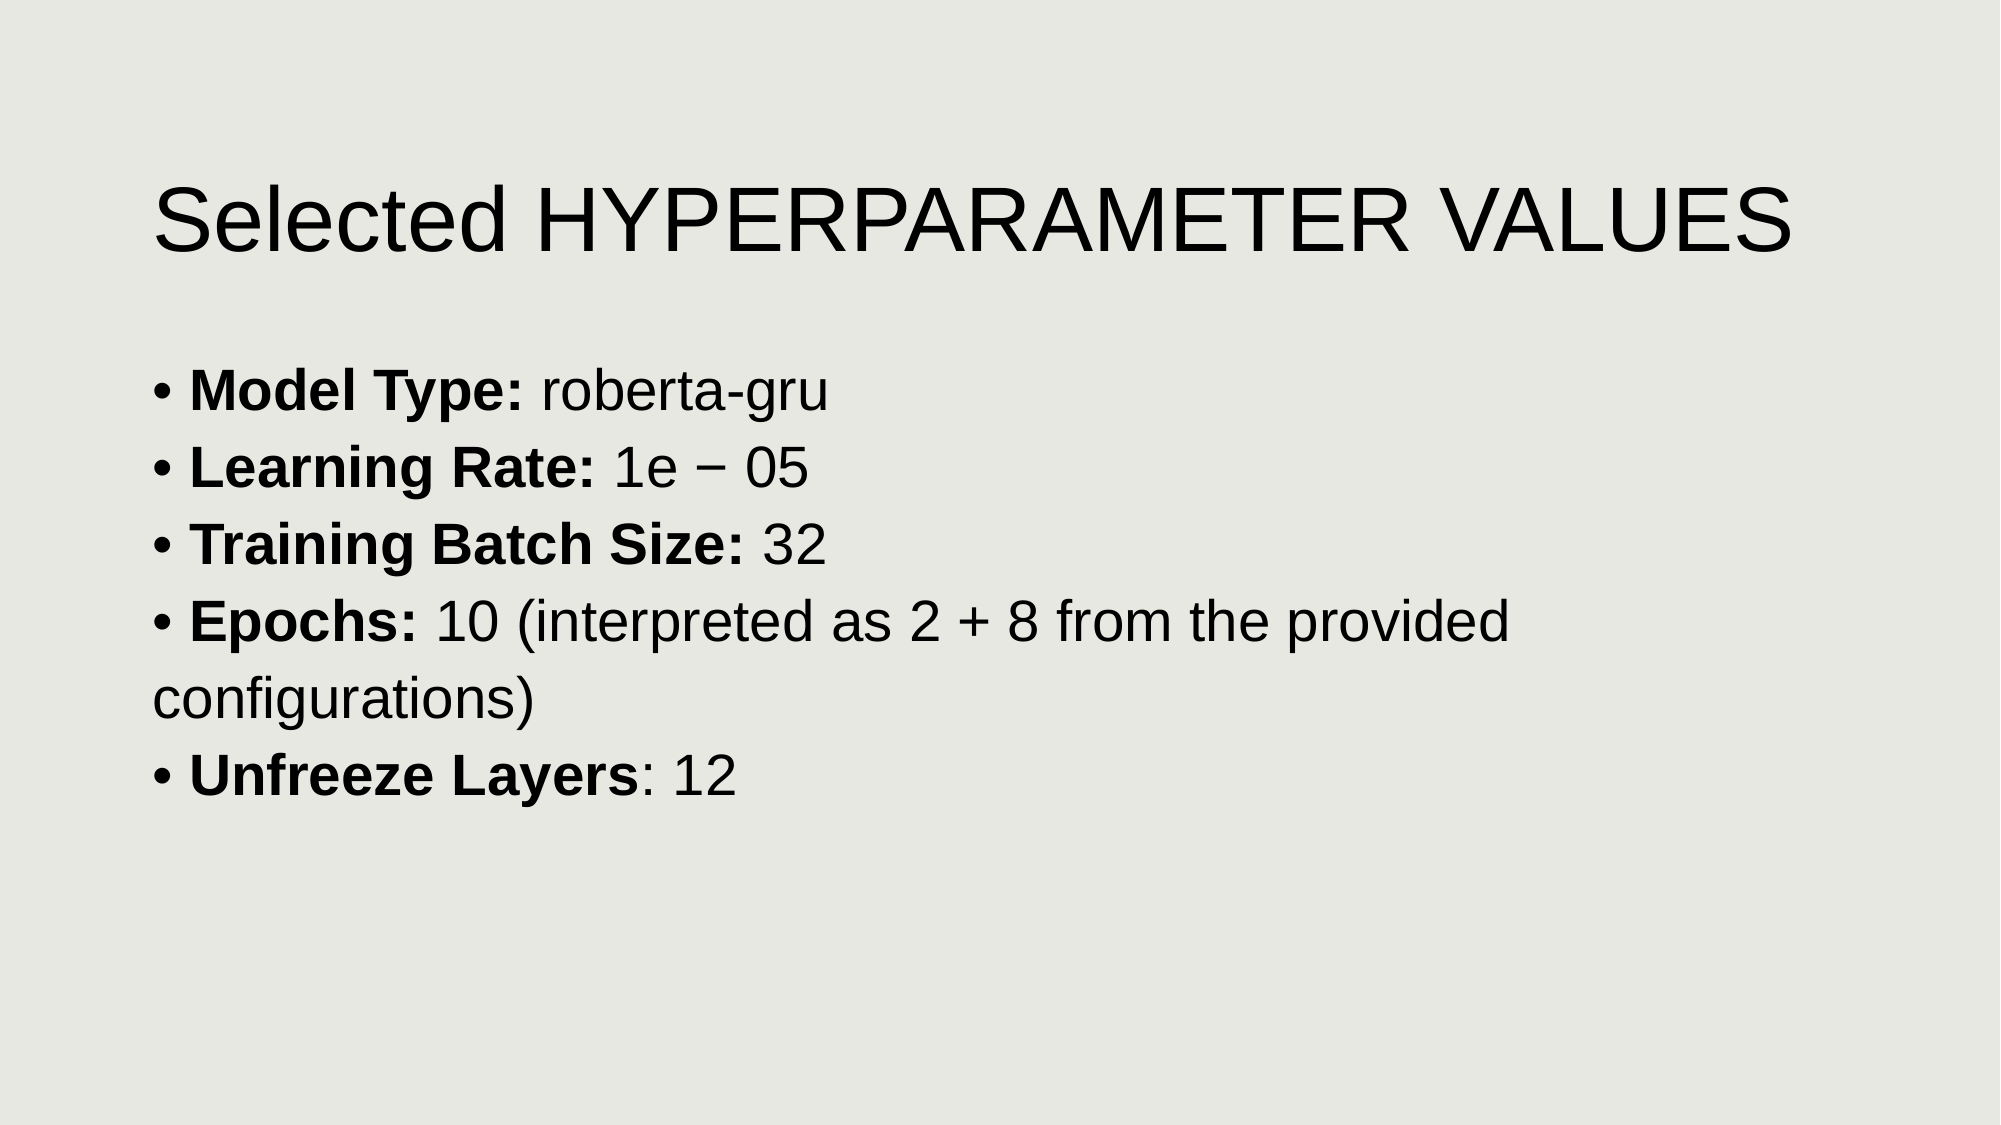

# Selected HYPERPARAMETER VALUES
• Model Type: roberta-gru
• Learning Rate: 1e − 05
• Training Batch Size: 32
• Epochs: 10 (interpreted as 2 + 8 from the provided configurations)
• Unfreeze Layers: 12